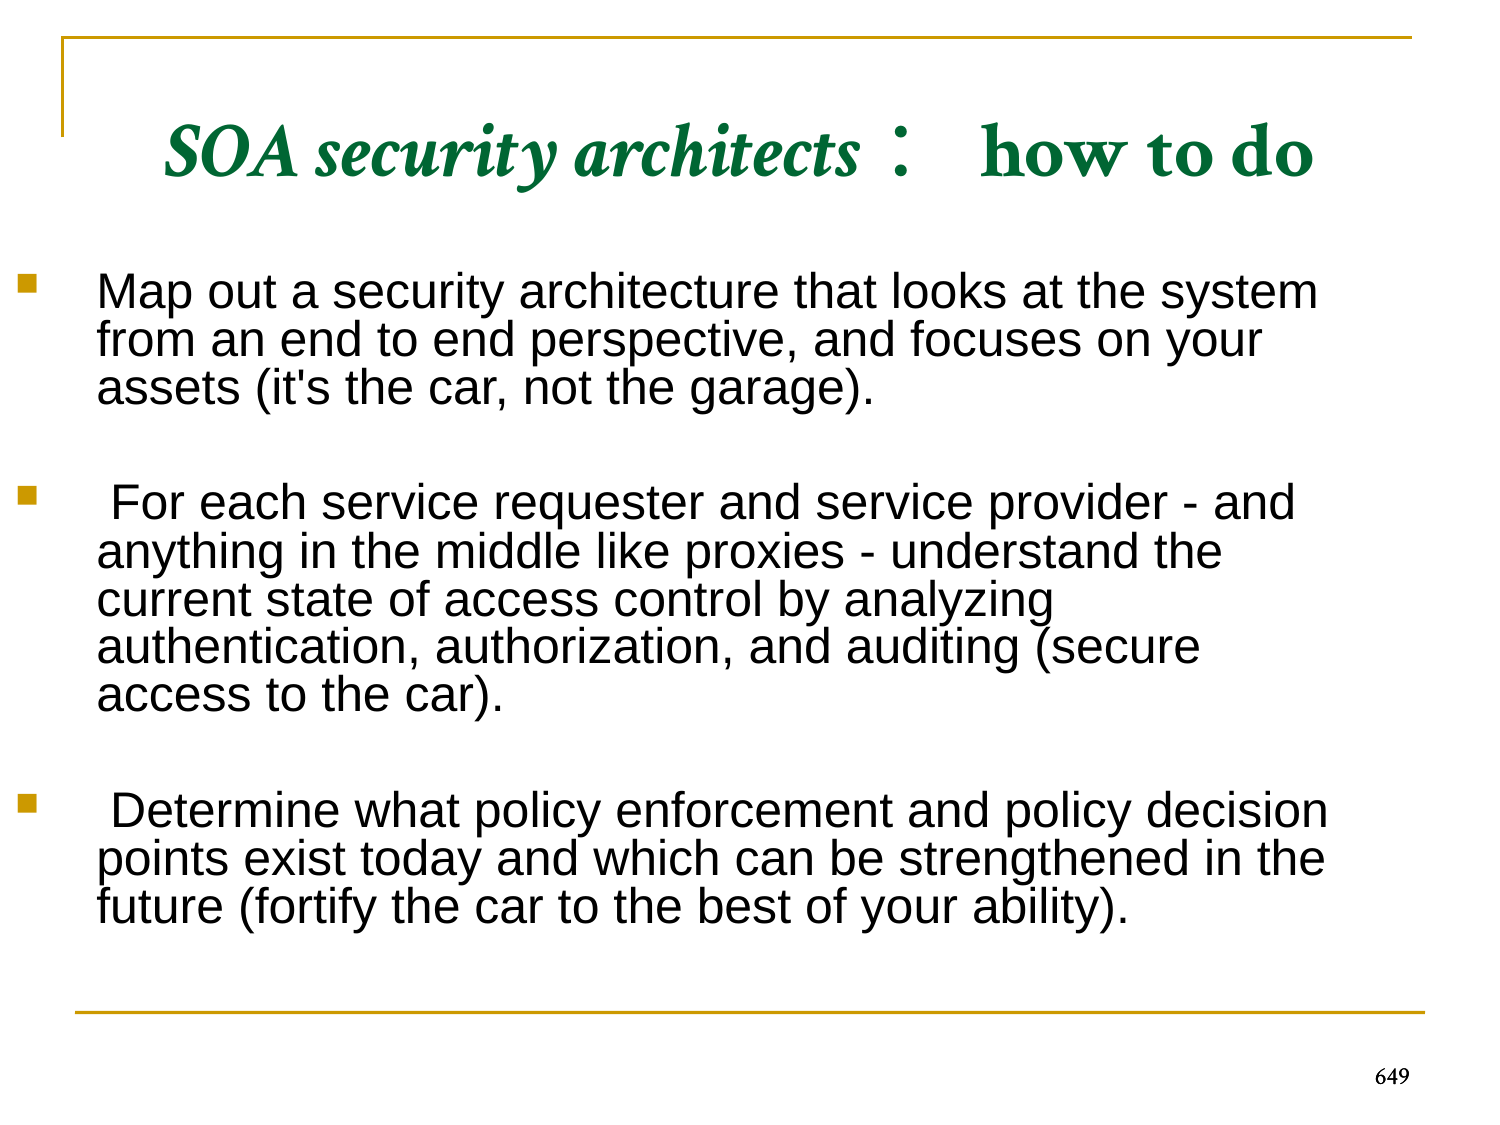

SOA security architects：how to do
Map out a security architecture that looks at the system from an end to end perspective, and focuses on your assets (it's the car, not the garage).

 For each service requester and service provider - and anything in the middle like proxies - understand the current state of access control by analyzing authentication, authorization, and auditing (secure access to the car).

 Determine what policy enforcement and policy decision points exist today and which can be strengthened in the future (fortify the car to the best of your ability).
649
649